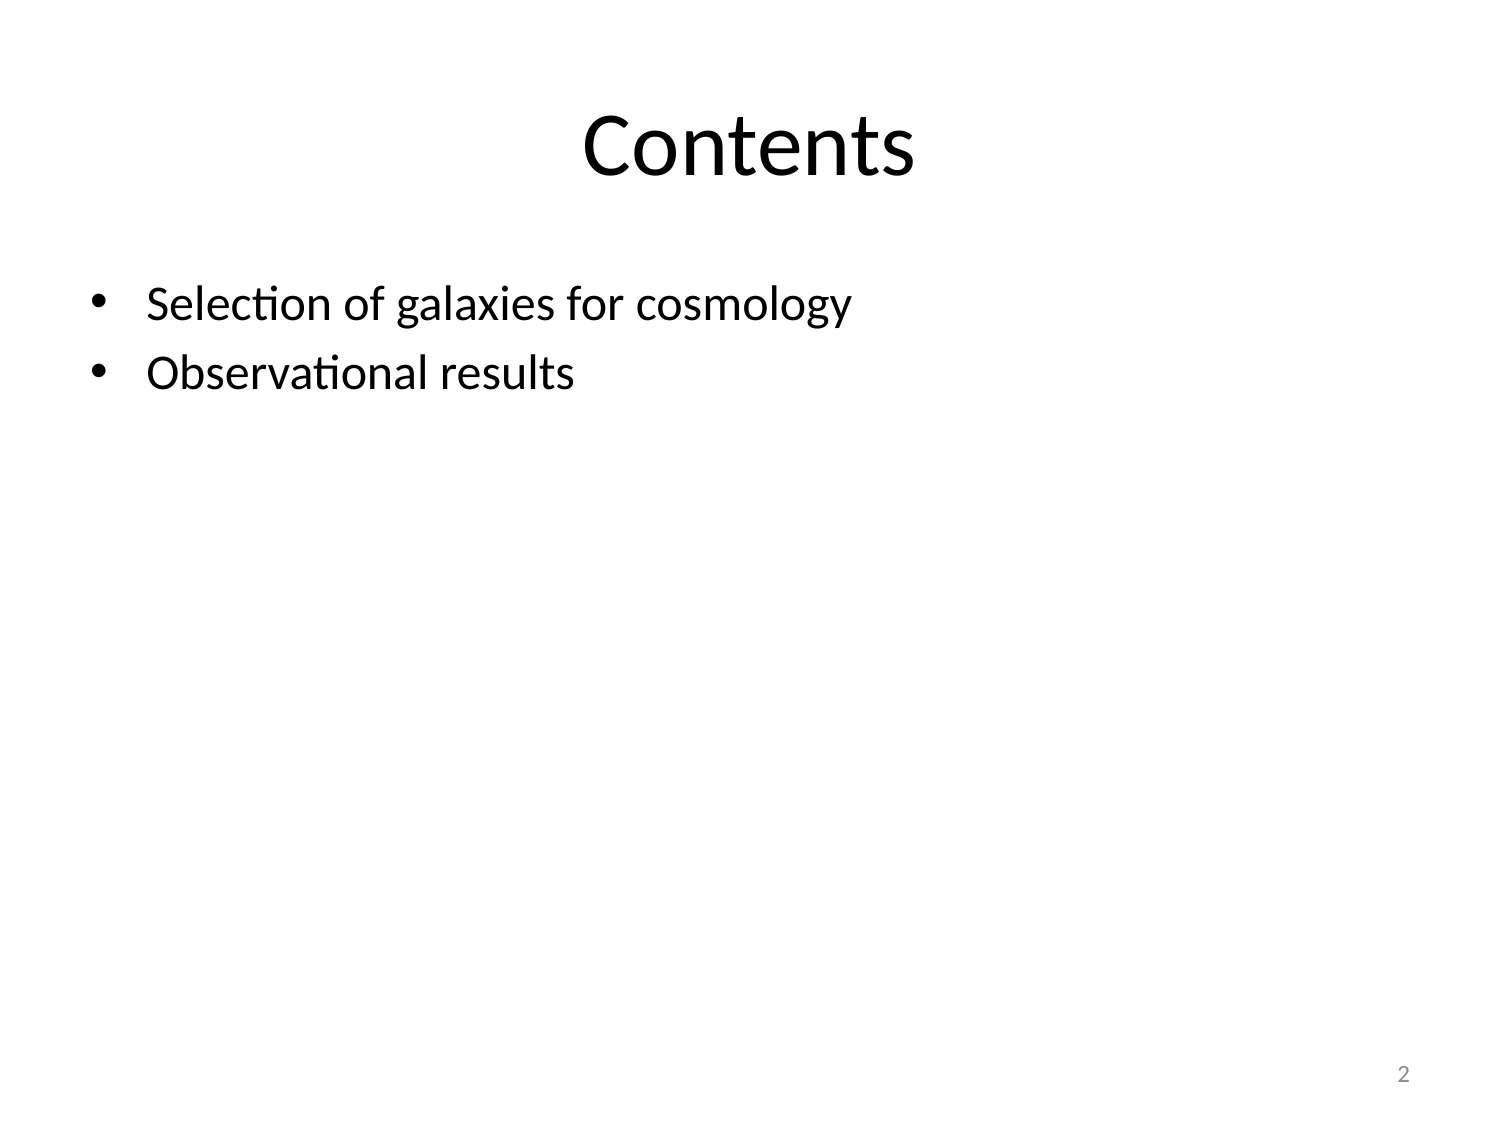

# Contents
Selection of galaxies for cosmology
Observational results
2